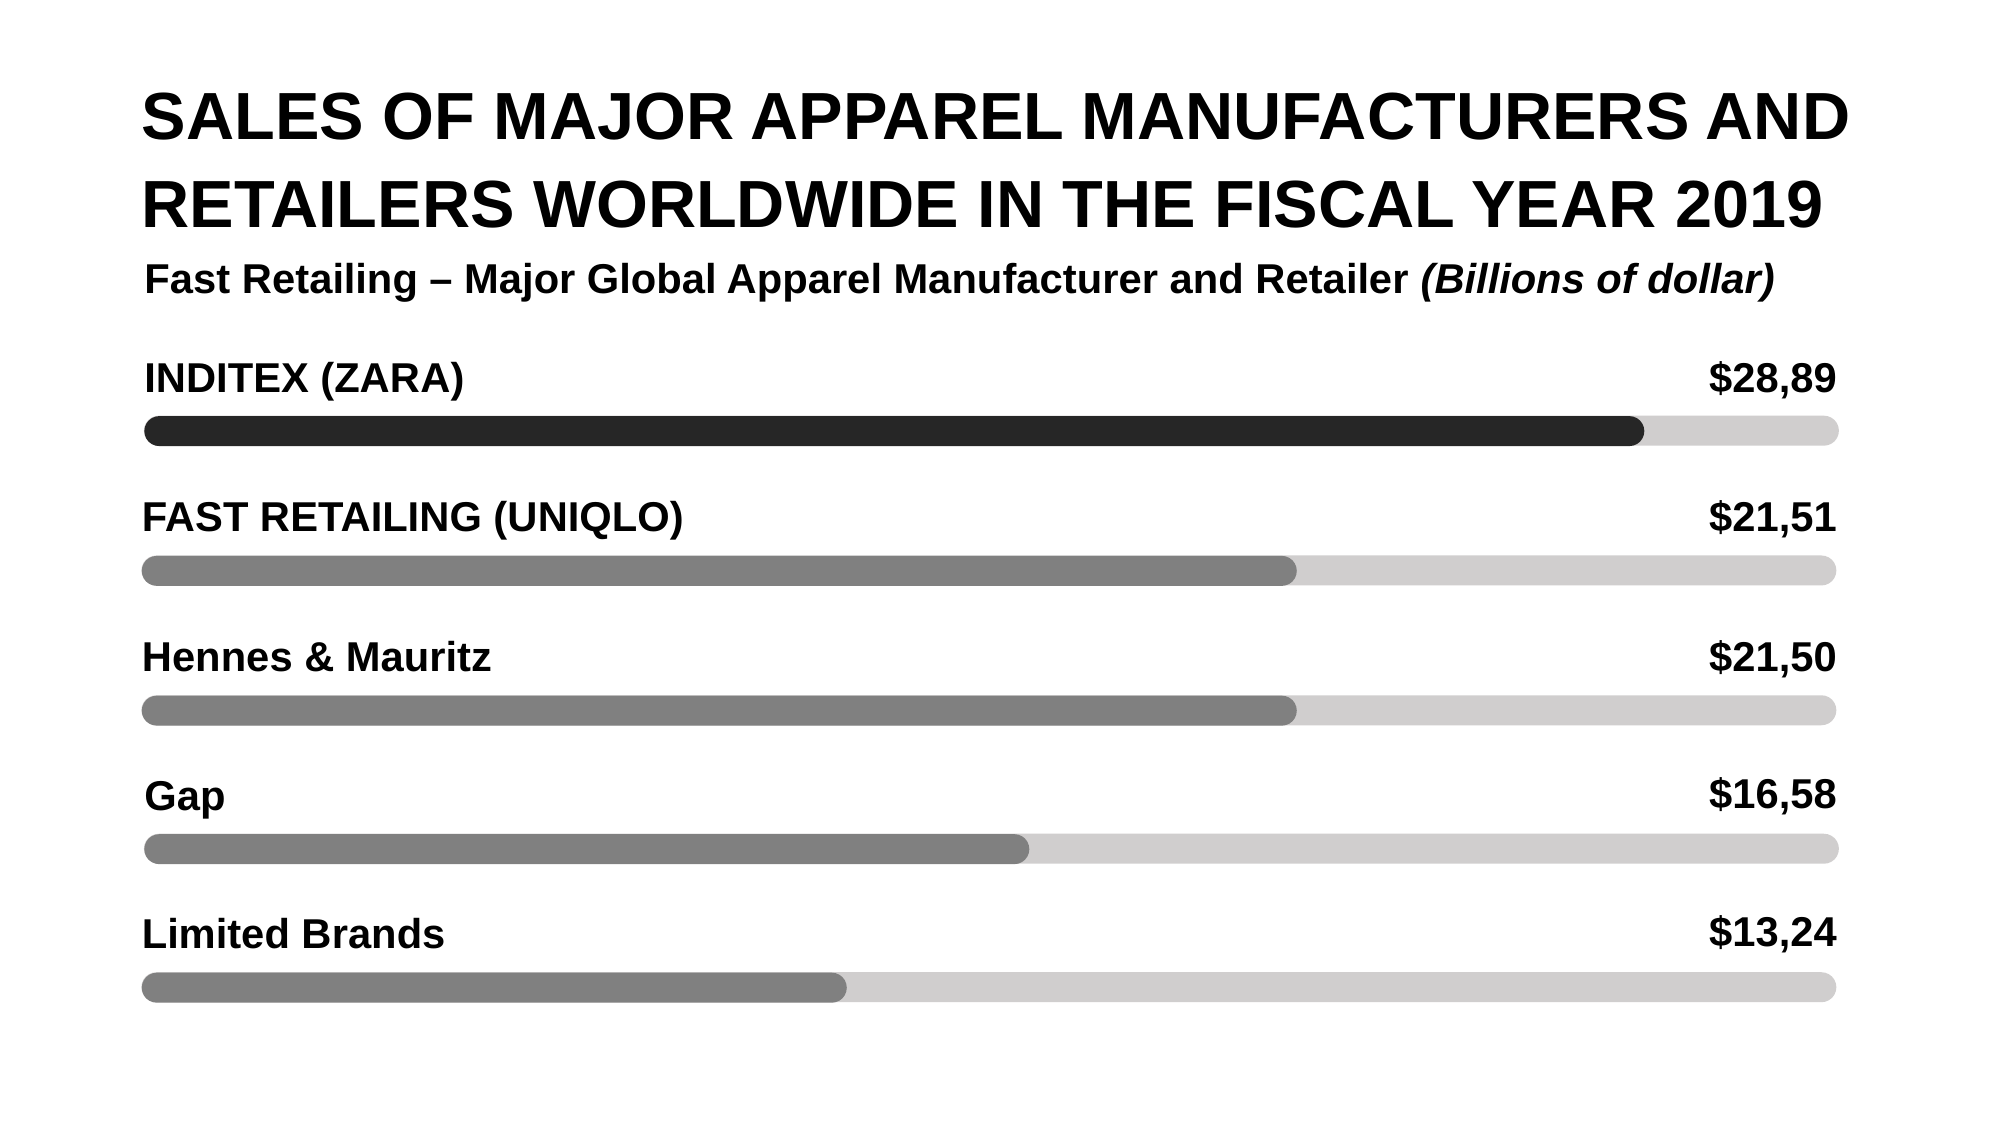

SALES OF MAJOR APPAREL MANUFACTURERS AND RETAILERS WORLDWIDE IN THE FISCAL YEAR 2019
Fast Retailing – Major Global Apparel Manufacturer and Retailer (Billions of dollar)
INDITEX (ZARA)
$28,89

$21,51
FAST RETAILING (UNIQLO)

$21,50
Hennes & Mauritz

$16,58
Gap

$13,24
Limited Brands